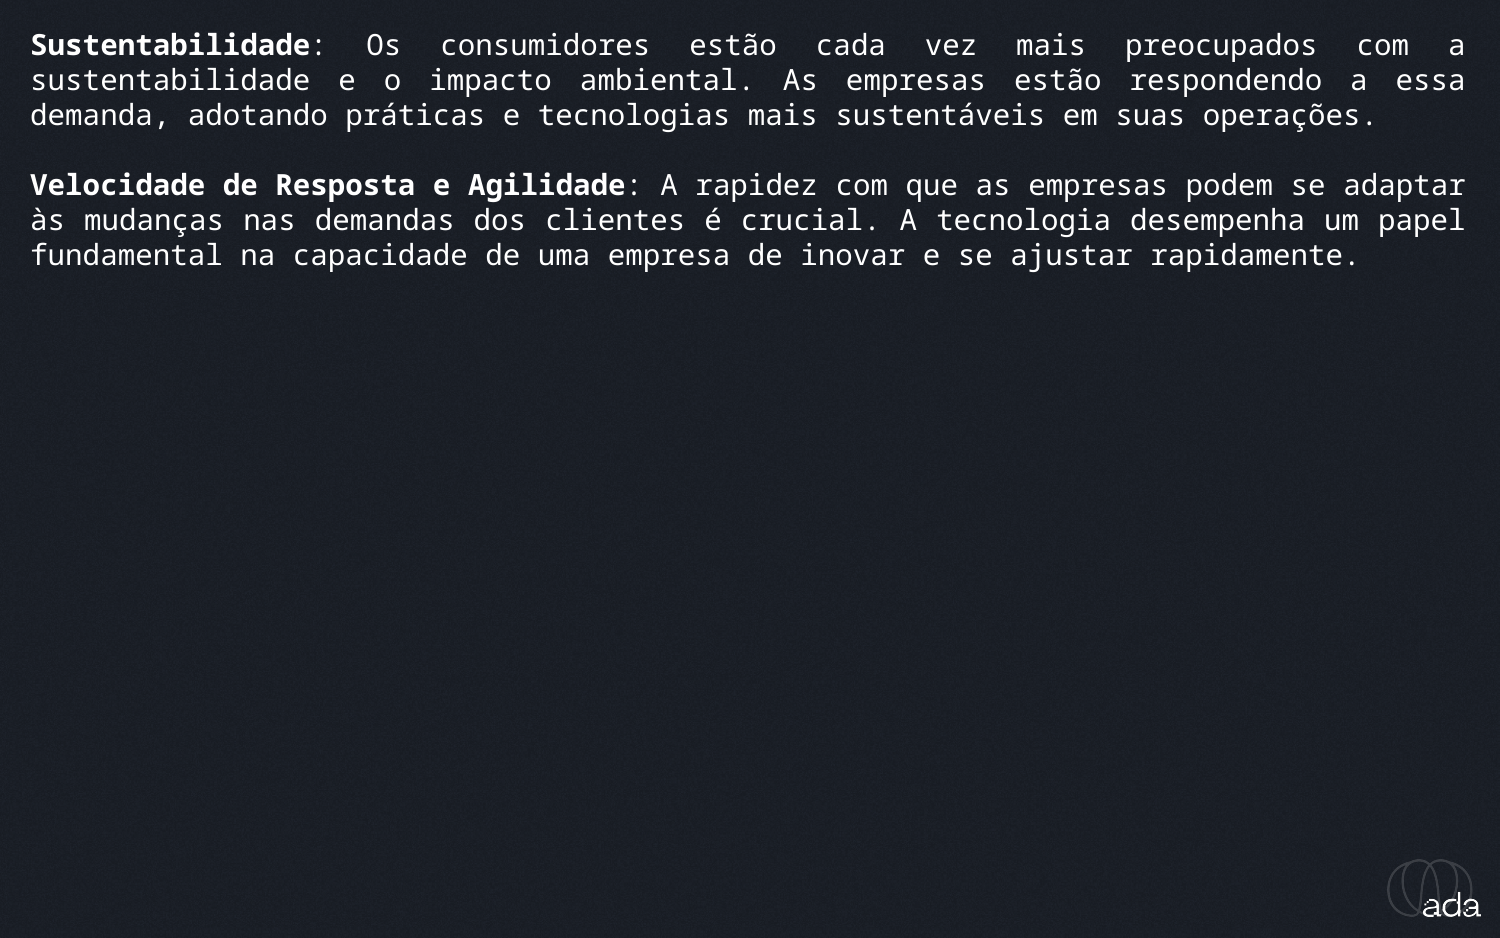

_evolução da tecnologia e as demandas dos clientes
Sustentabilidade: Os consumidores estão cada vez mais preocupados com a sustentabilidade e o impacto ambiental. As empresas estão respondendo a essa demanda, adotando práticas e tecnologias mais sustentáveis em suas operações.

Velocidade de Resposta e Agilidade: A rapidez com que as empresas podem se adaptar às mudanças nas demandas dos clientes é crucial. A tecnologia desempenha um papel fundamental na capacidade de uma empresa de inovar e se ajustar rapidamente.